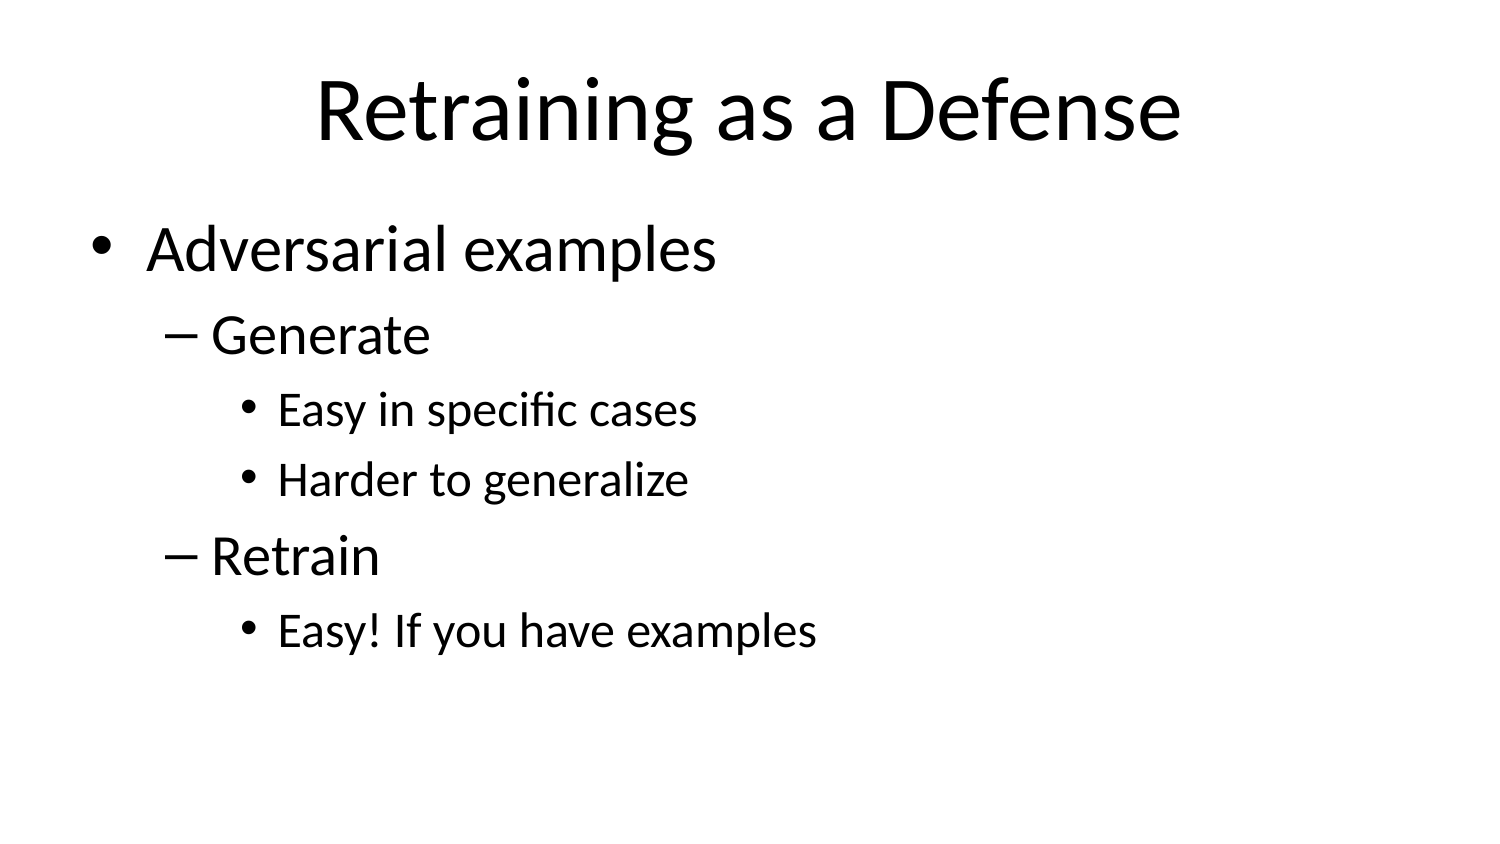

# Retraining as a Defense
Adversarial examples
Generate
Easy in specific cases
Harder to generalize
Retrain
Easy! If you have examples